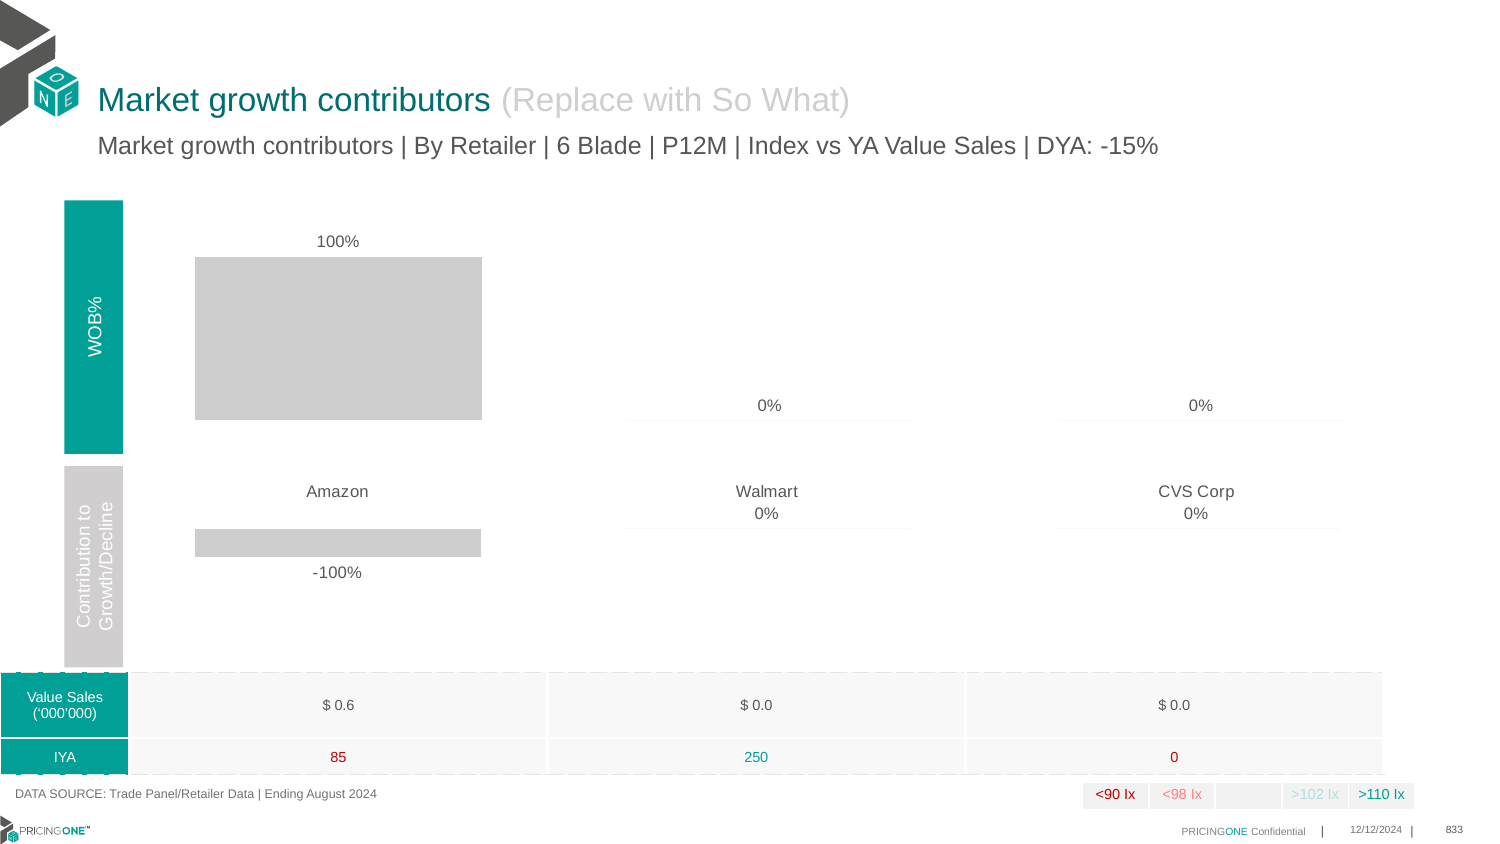

# Market growth contributors (Replace with So What)
Market growth contributors | By Retailer | 6 Blade | P12M | Index vs YA Value Sales | DYA: -15%

### Chart

| Category | WoB % |
|---|---|
| Amazon | 0.9999509970467554 |
| Walmart | 0.0 |
| CVS Corp | 0.0 |
WOB%

### Chart

| Category | Growth Contribution |
|---|---|
| Amazon | -1.0001184413123296 |
| Walmart | 0.0001639956632257947 |
| CVS Corp | 0.0 |
Contribution to Growth/Decline
| Value Sales (‘000’000) | $ 0.6 | $ 0.0 | $ 0.0 |
| --- | --- | --- | --- |
| IYA | 85 | 250 | 0 |
DATA SOURCE: Trade Panel/Retailer Data | Ending August 2024
| <90 Ix | <98 Ix |  | >102 Ix | >110 Ix |
| --- | --- | --- | --- | --- |

12/12/2024
833